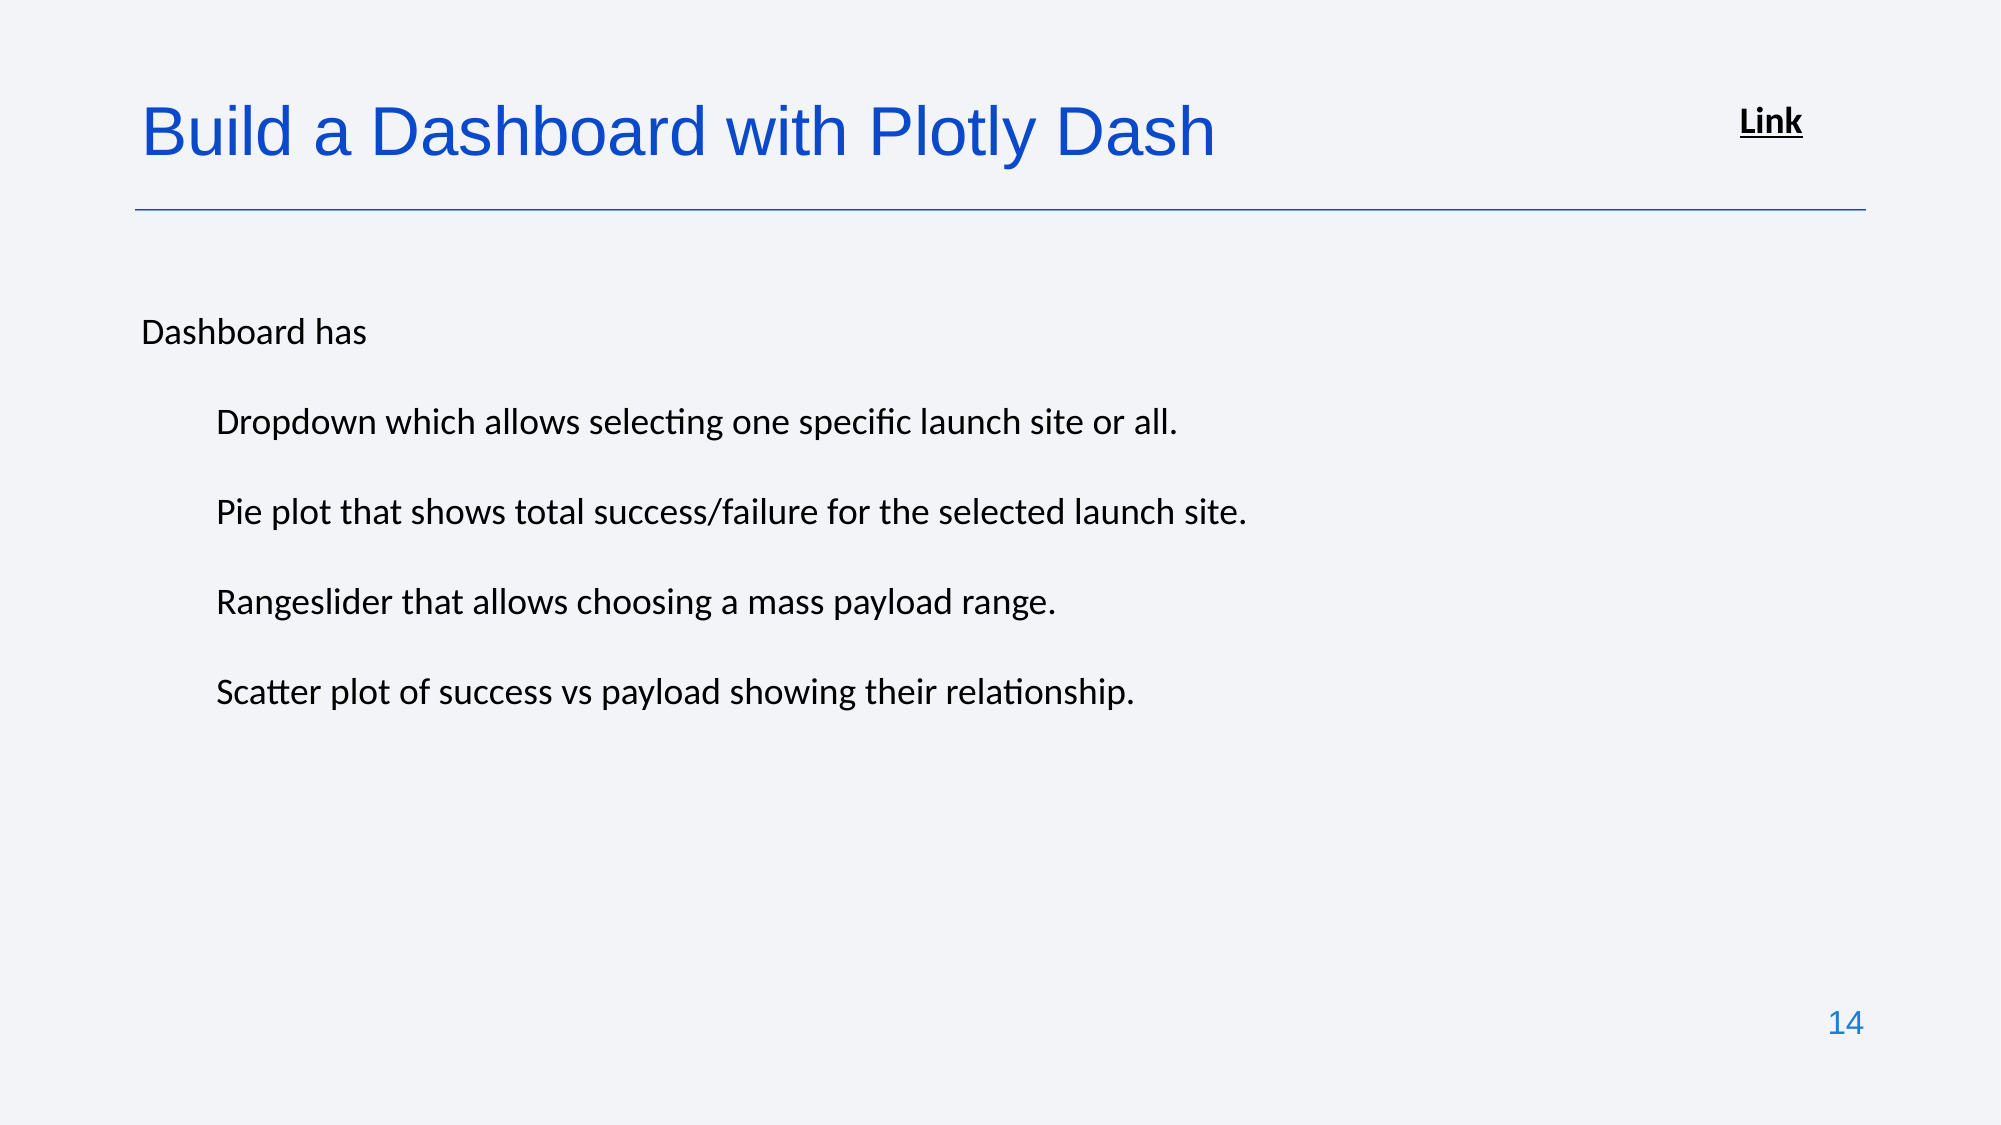

Build a Dashboard with Plotly Dash
Link
Dashboard has
Dropdown which allows selecting one specific launch site or all.
Pie plot that shows total success/failure for the selected launch site.
Rangeslider that allows choosing a mass payload range.
Scatter plot of success vs payload showing their relationship.

14